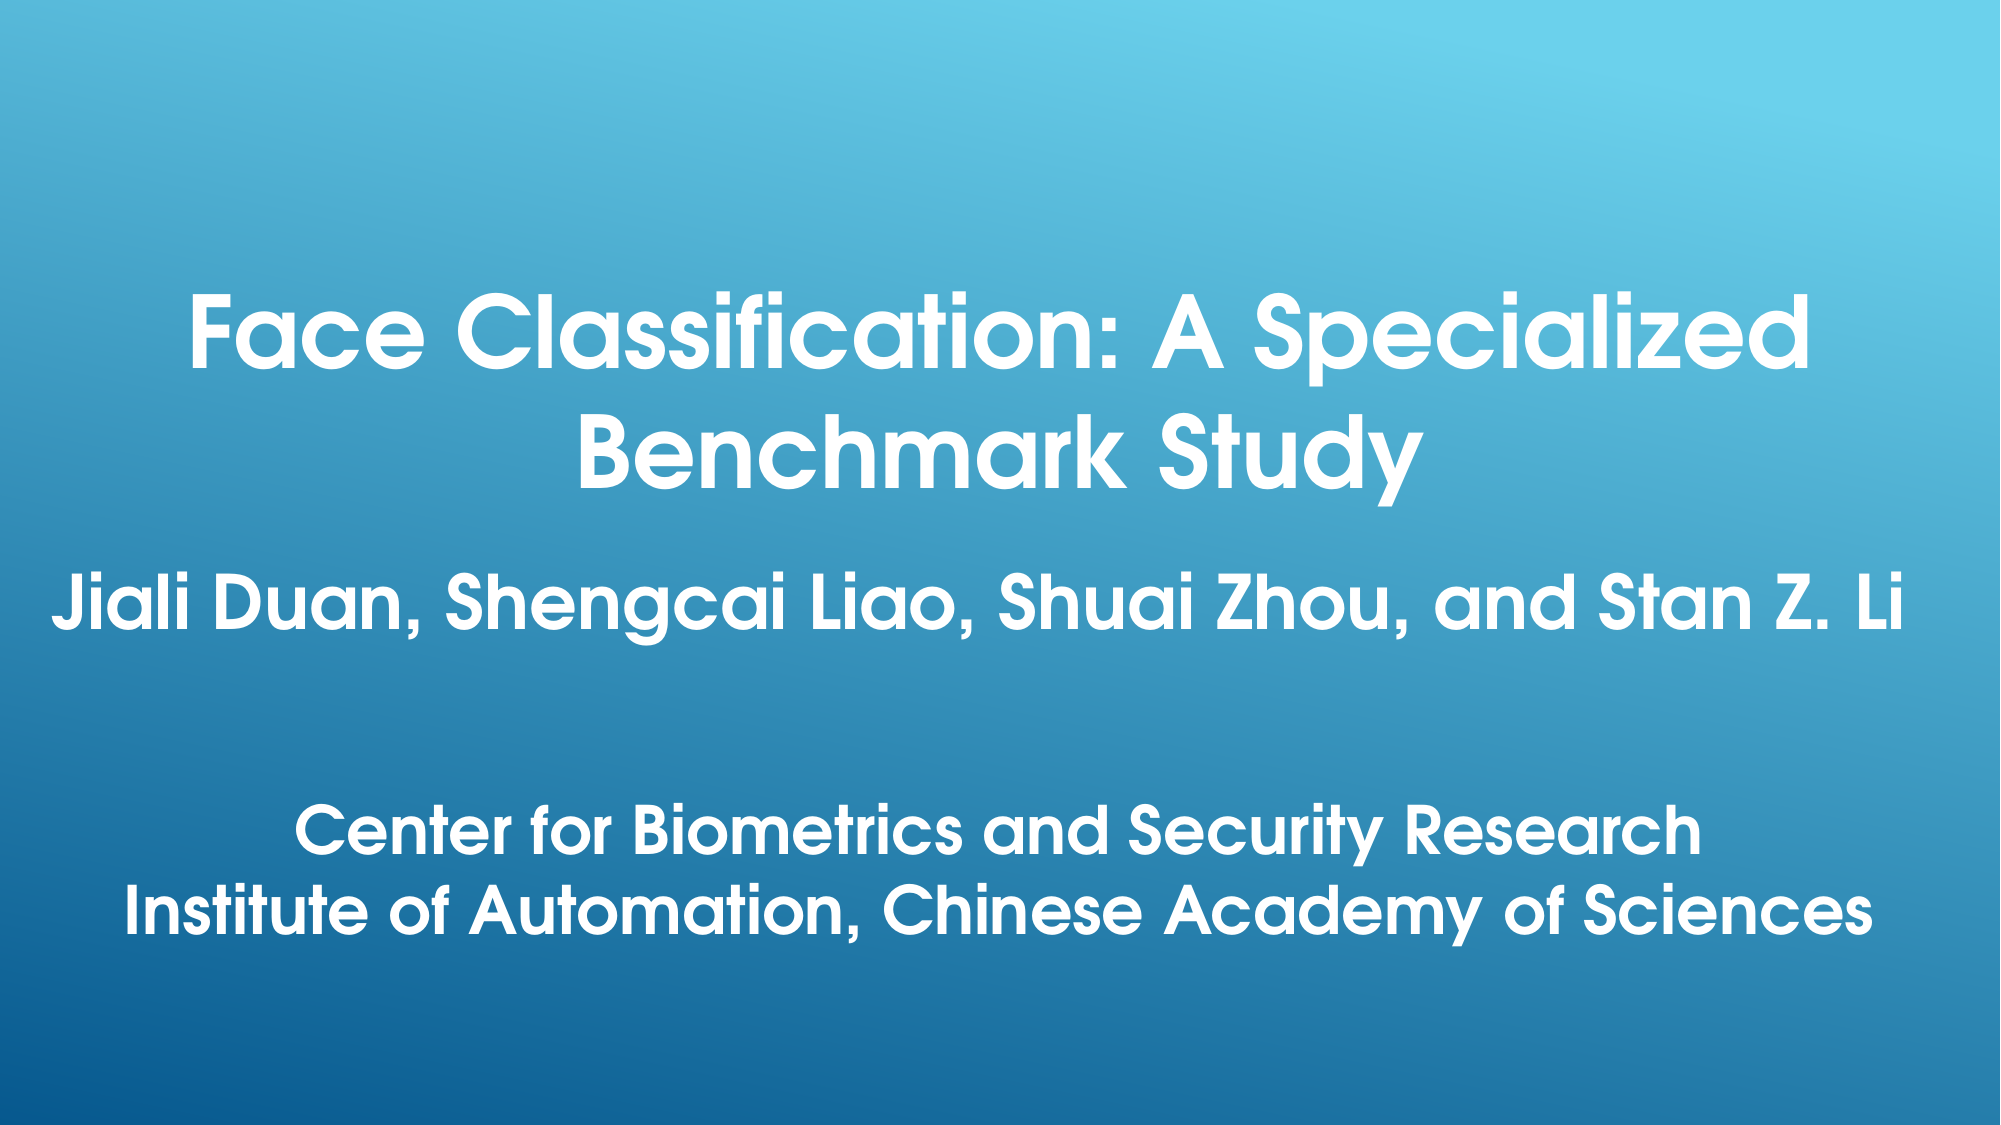

Face Classification: A Specialized Benchmark Study
Jiali Duan, Shengcai Liao, Shuai Zhou, and Stan Z. Li
Center for Biometrics and Security Research
Institute of Automation, Chinese Academy of Sciences